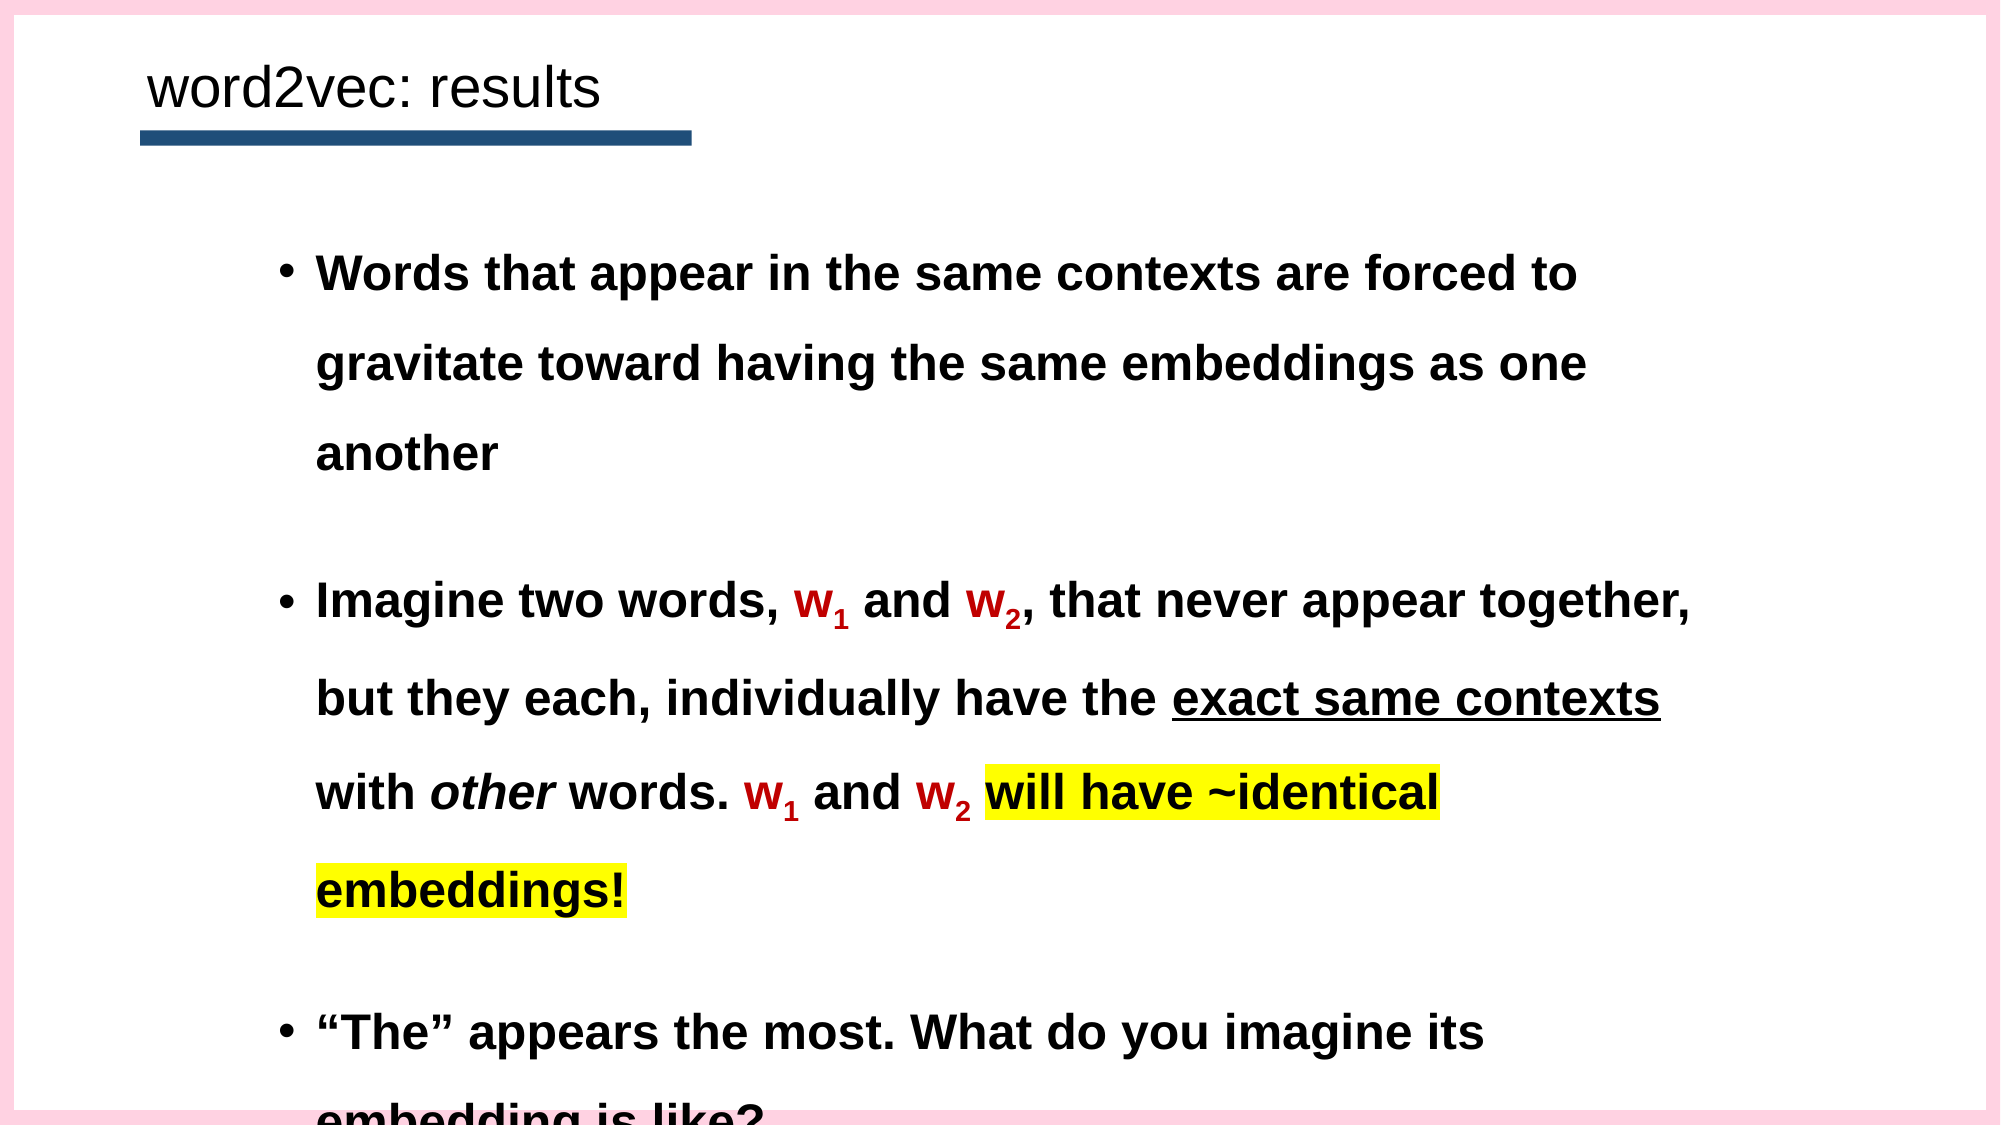

# word2vec: results

Words that appear in the same contexts are forced to gravitate toward having the same embeddings as one another
Imagine two words, w1 and w2, that never appear together, but they each, individually have the exact same contexts with other words. w1 and w2 will have ~identical embeddings!
“The” appears the most. What do you imagine its embedding is like?
136